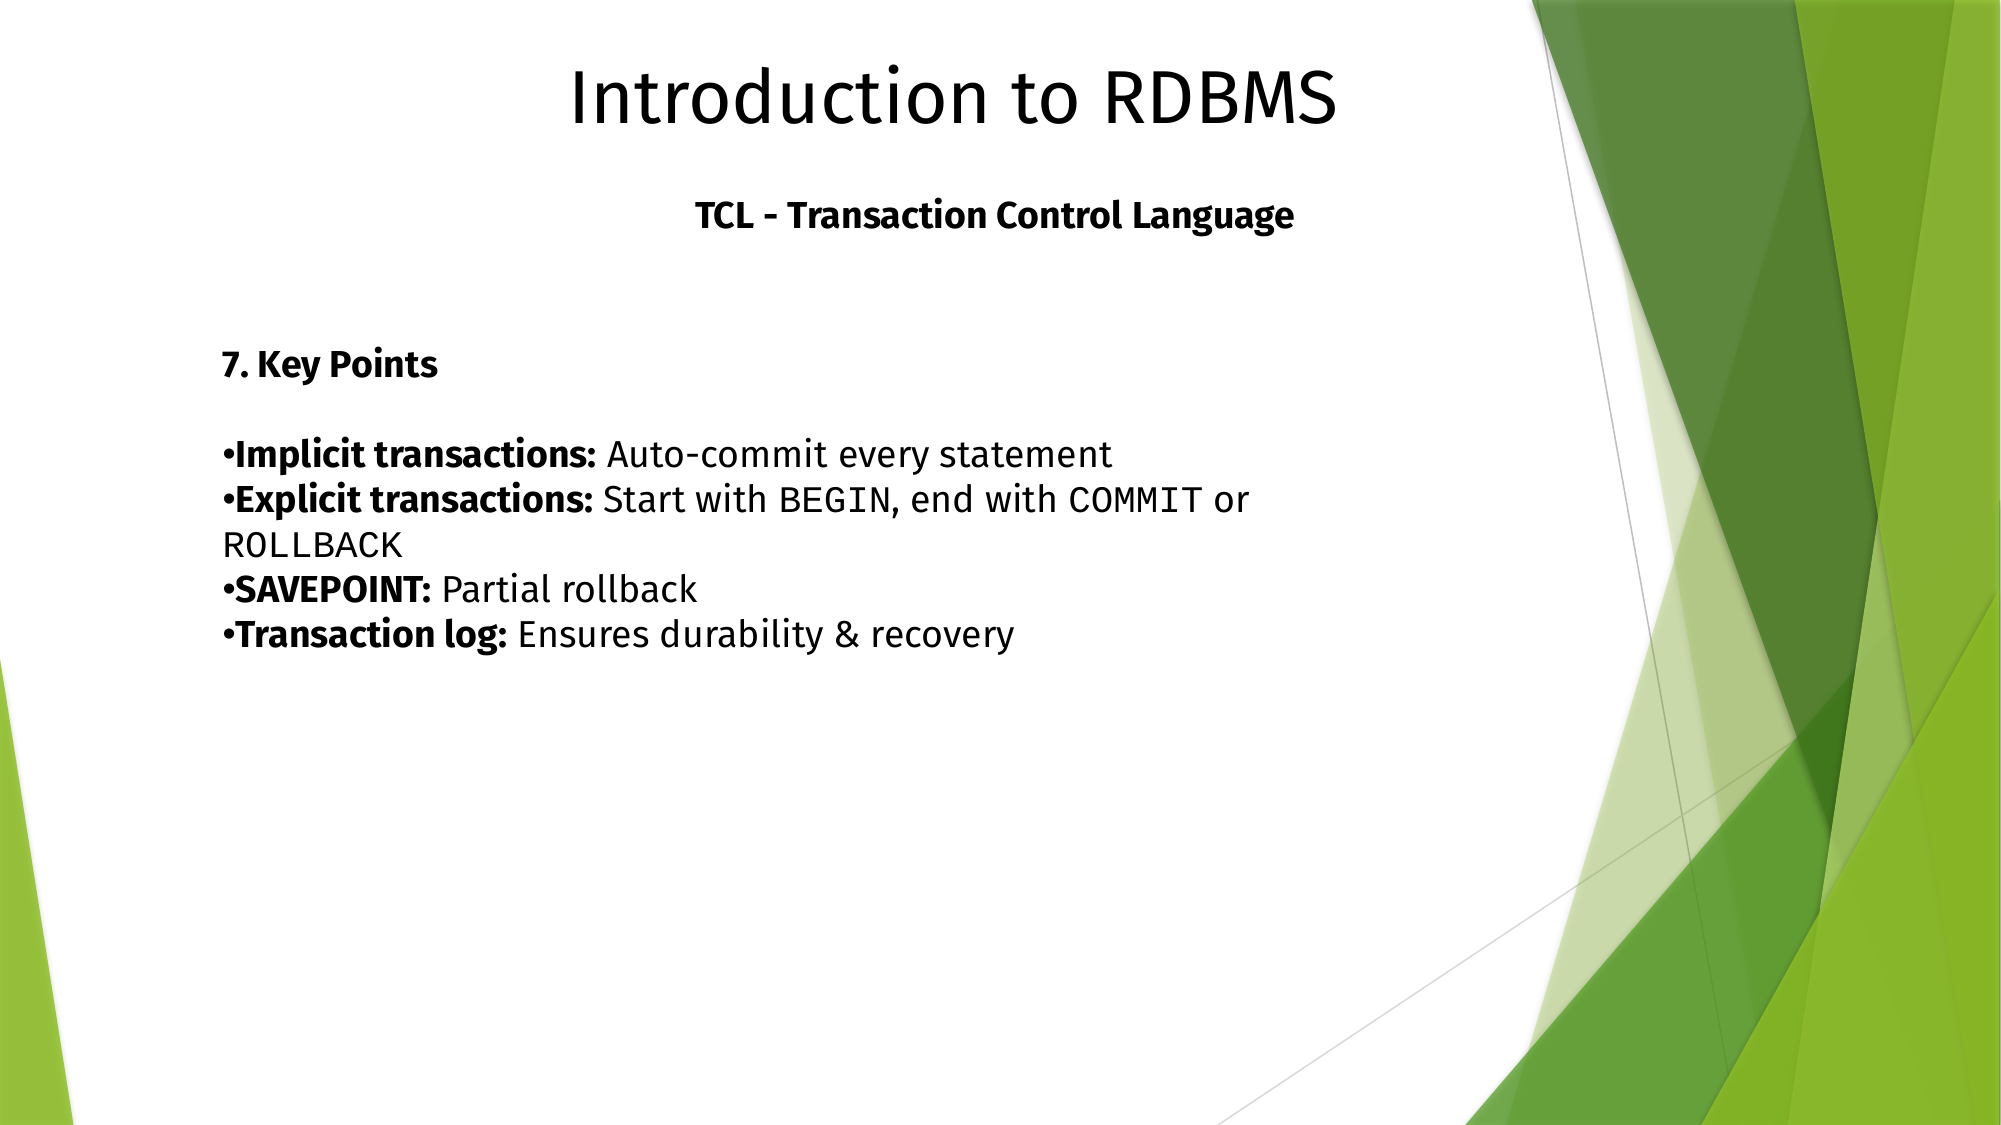

# Introduction to RDBMS
		TCL - Transaction Control Language
7. Key Points

Implicit transactions: Auto-commit every statement
Explicit transactions: Start with BEGIN, end with COMMIT or ROLLBACK
SAVEPOINT: Partial rollback
Transaction log: Ensures durability & recovery